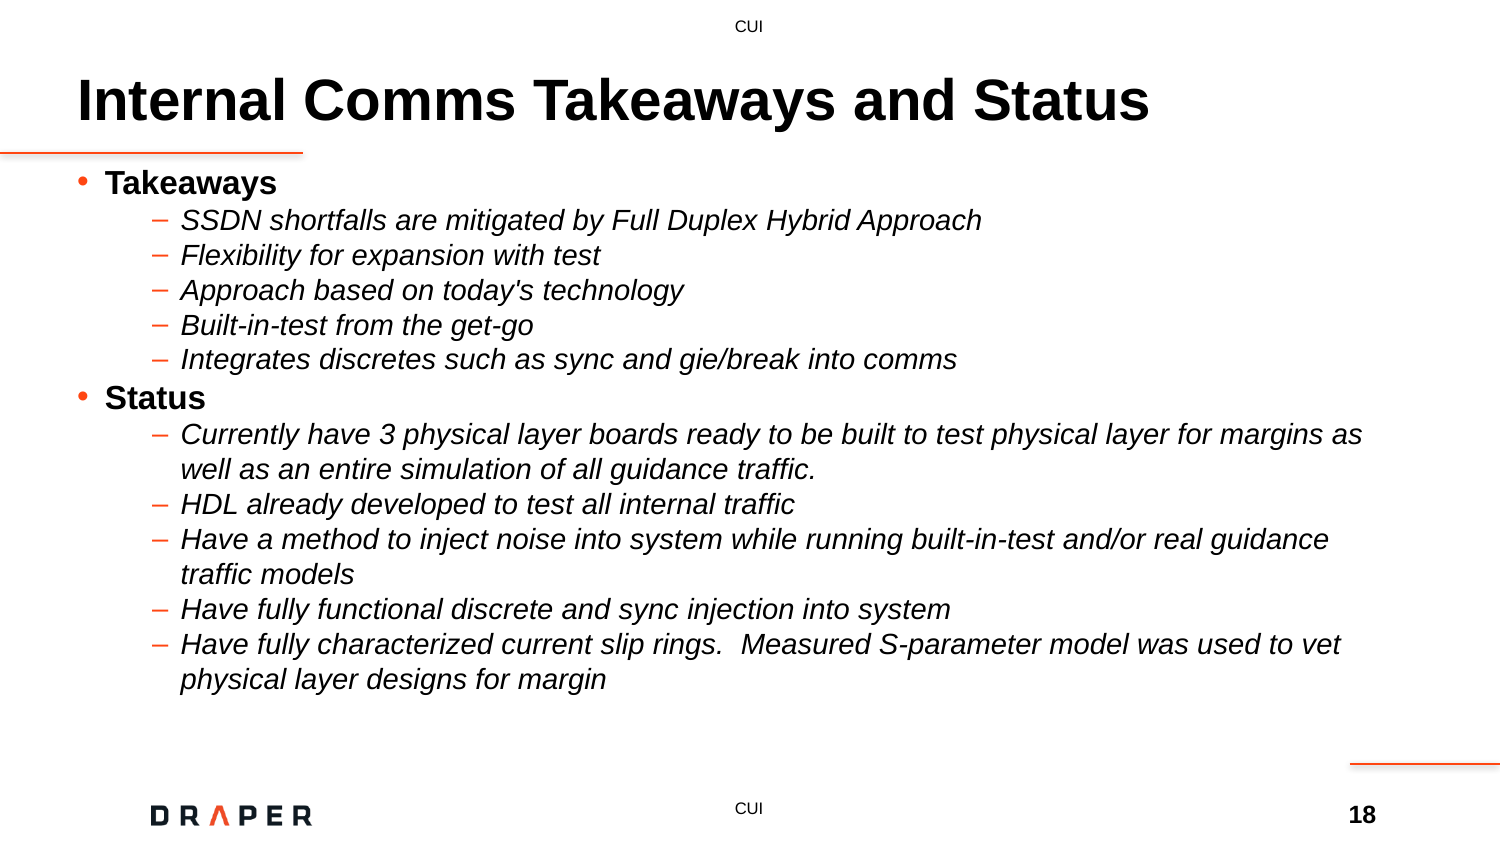

# Internal Comms Takeaways and Status
Takeaways
SSDN shortfalls are mitigated by Full Duplex Hybrid Approach
Flexibility for expansion with test
Approach based on today's technology
Built-in-test from the get-go
Integrates discretes such as sync and gie/break into comms
Status
Currently have 3 physical layer boards ready to be built to test physical layer for margins as well as an entire simulation of all guidance traffic.
HDL already developed to test all internal traffic
Have a method to inject noise into system while running built-in-test and/or real guidance traffic models
Have fully functional discrete and sync injection into system
Have fully characterized current slip rings.  Measured S-parameter model was used to vet physical layer designs for margin
18